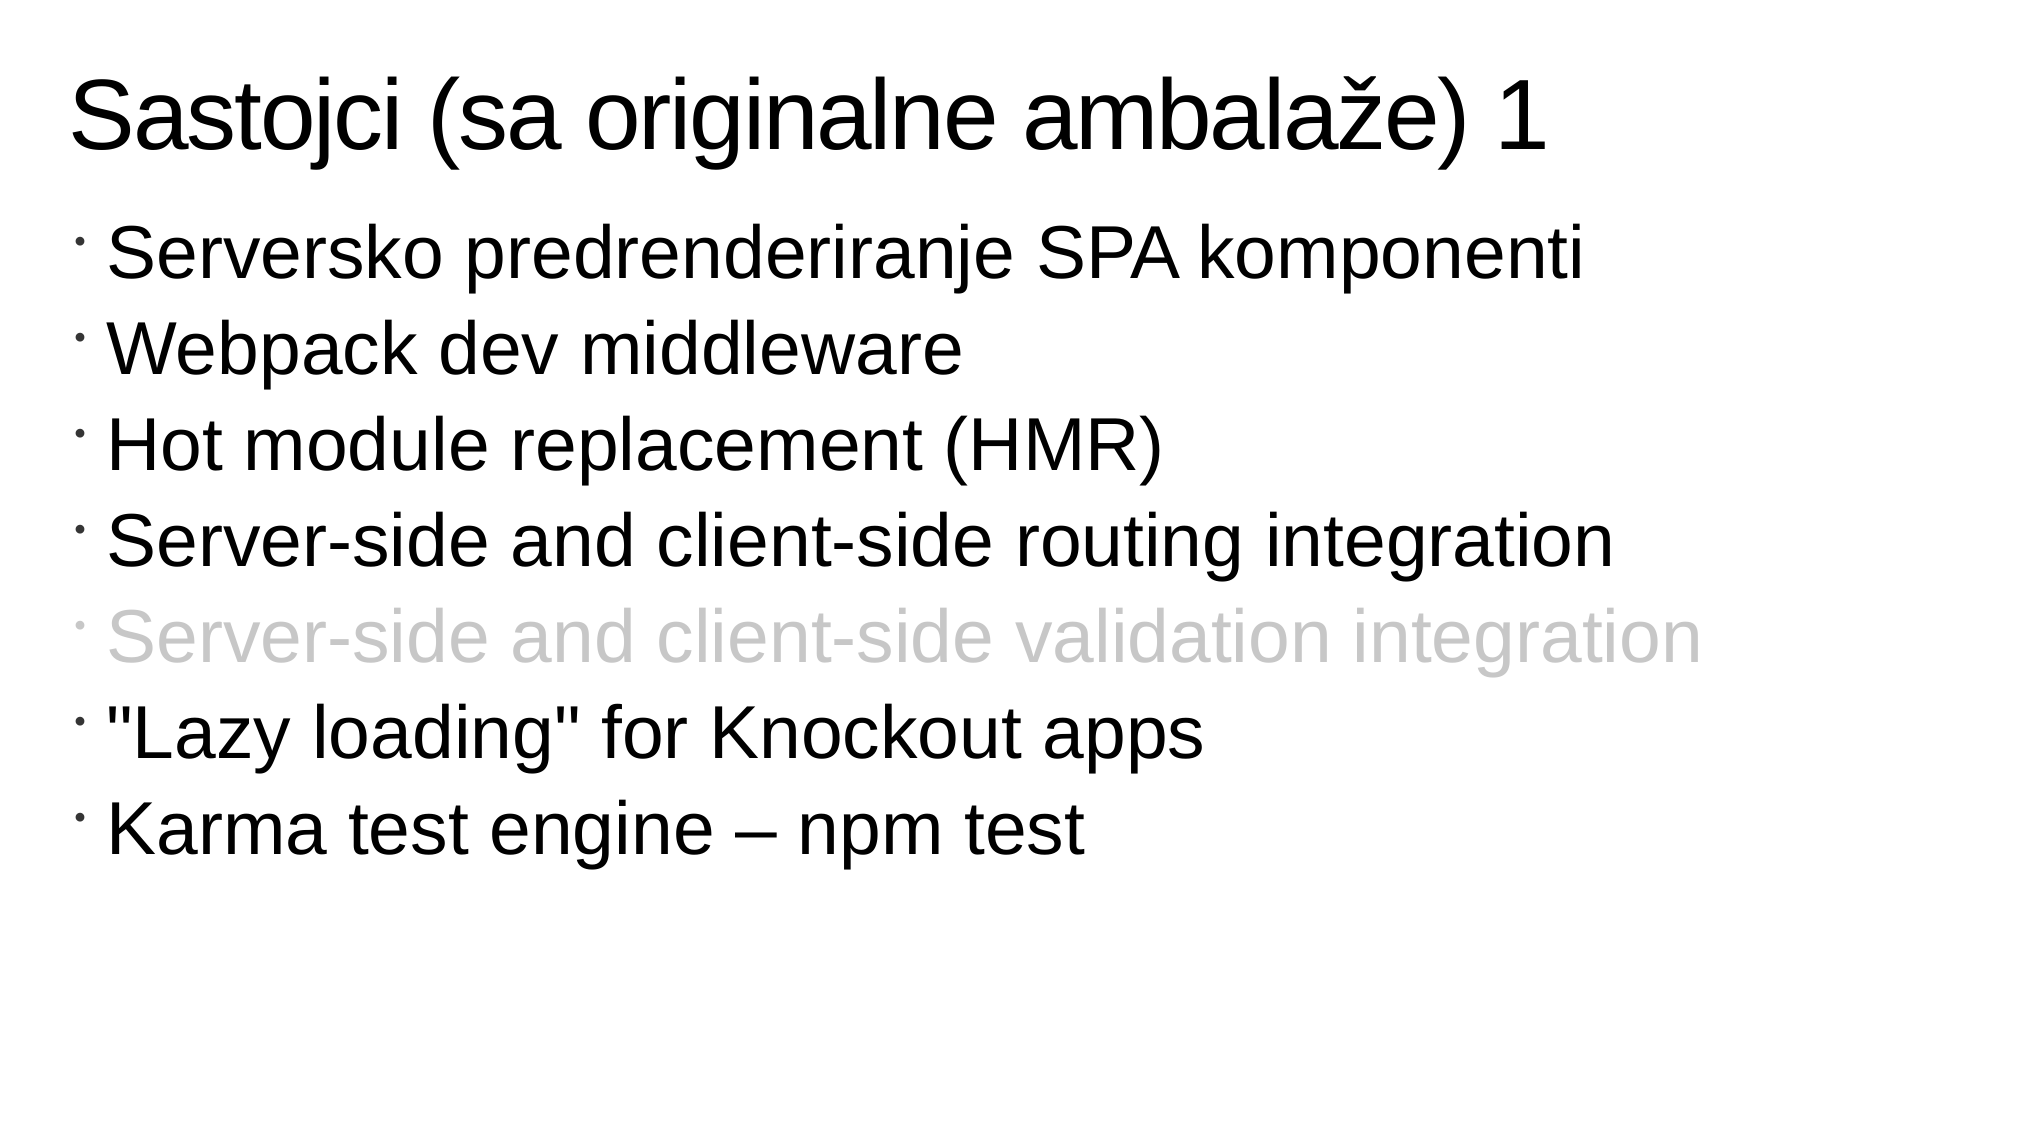

# Sastojci (sa originalne ambalaže) 1
Serversko predrenderiranje SPA komponenti
Webpack dev middleware
Hot module replacement (HMR)
Server-side and client-side routing integration
Server-side and client-side validation integration
"Lazy loading" for Knockout apps
Karma test engine – npm test